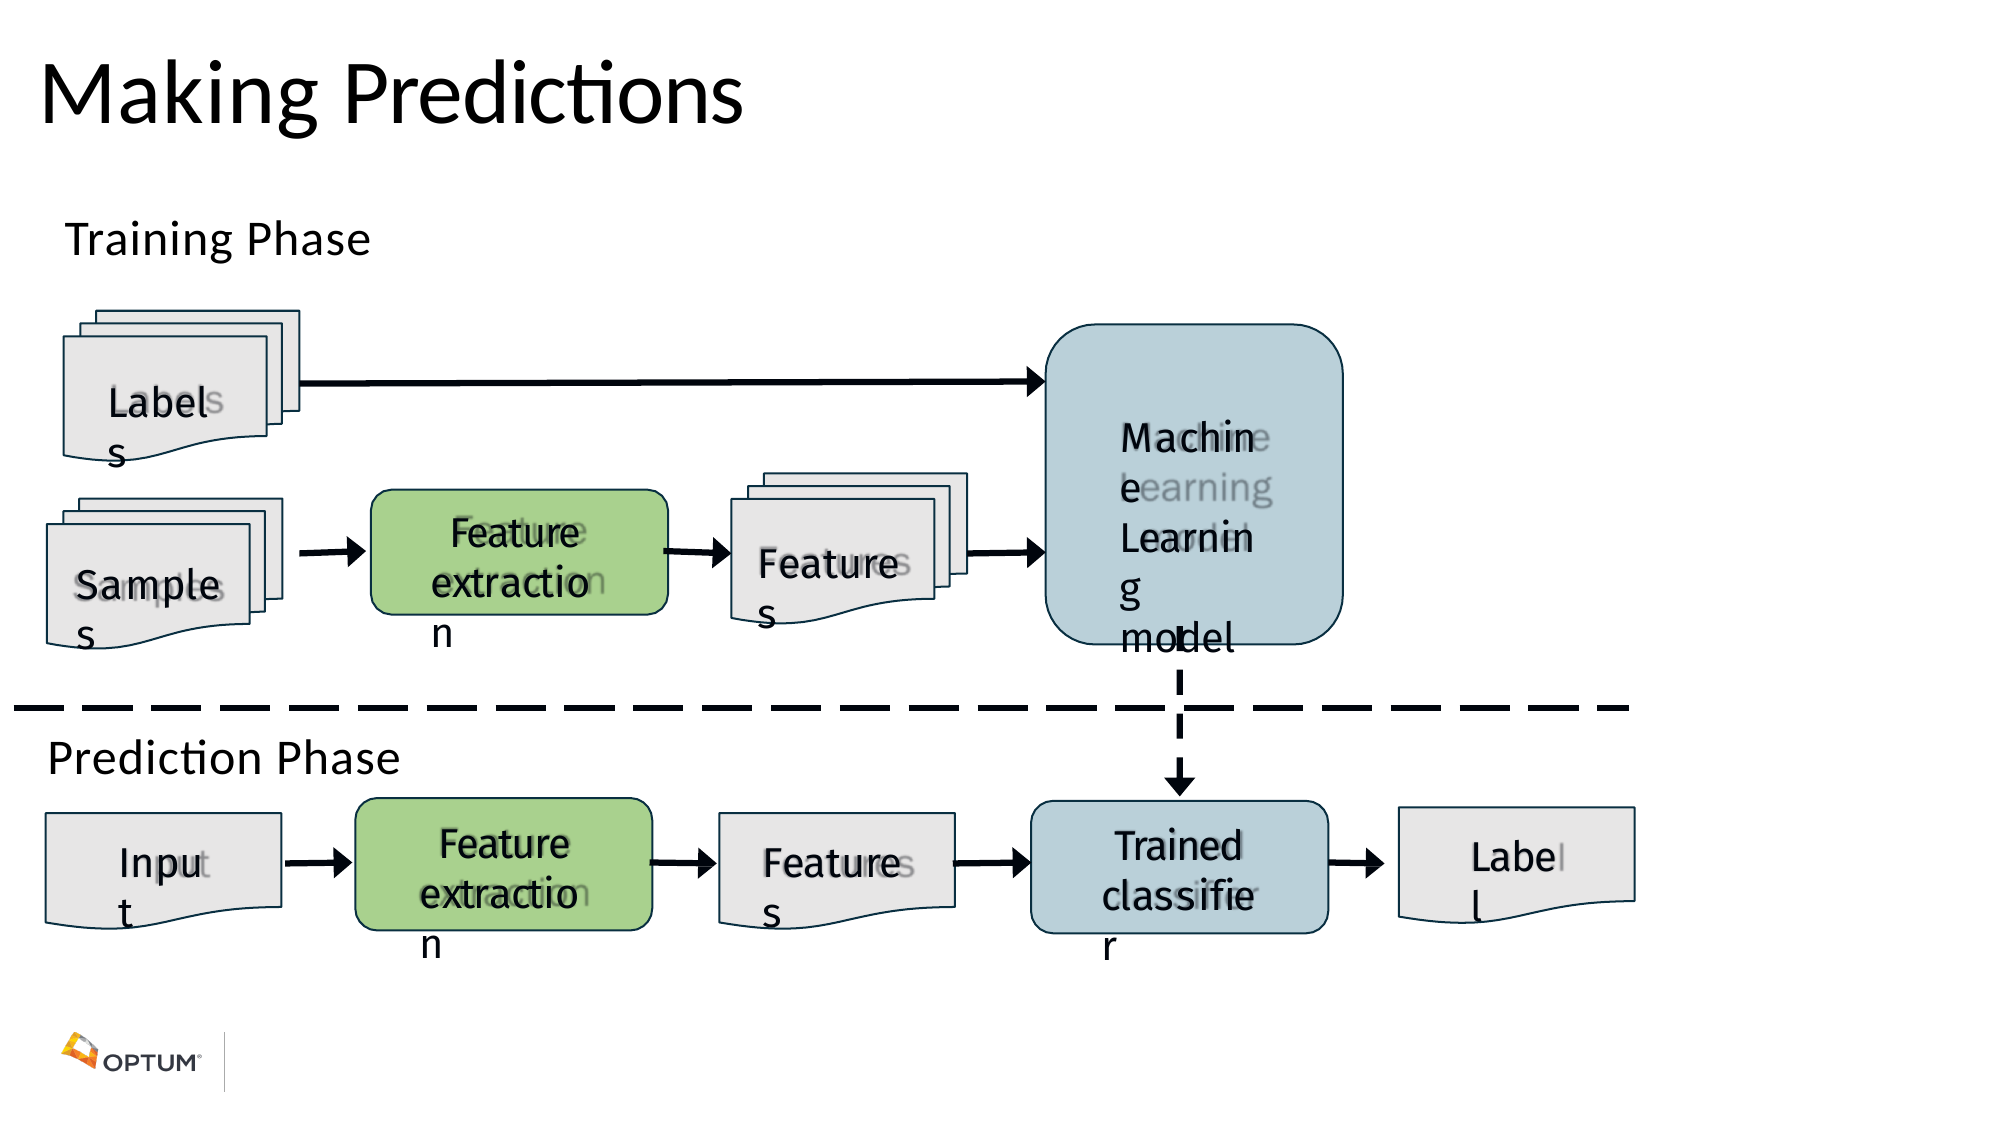

# Making Predictions
Training Phase

Labels
Machine  Learning  model

Feature  extraction
Features
Samples

Prediction Phase

Feature  extraction
Trained  classifier
Label
Features
Input